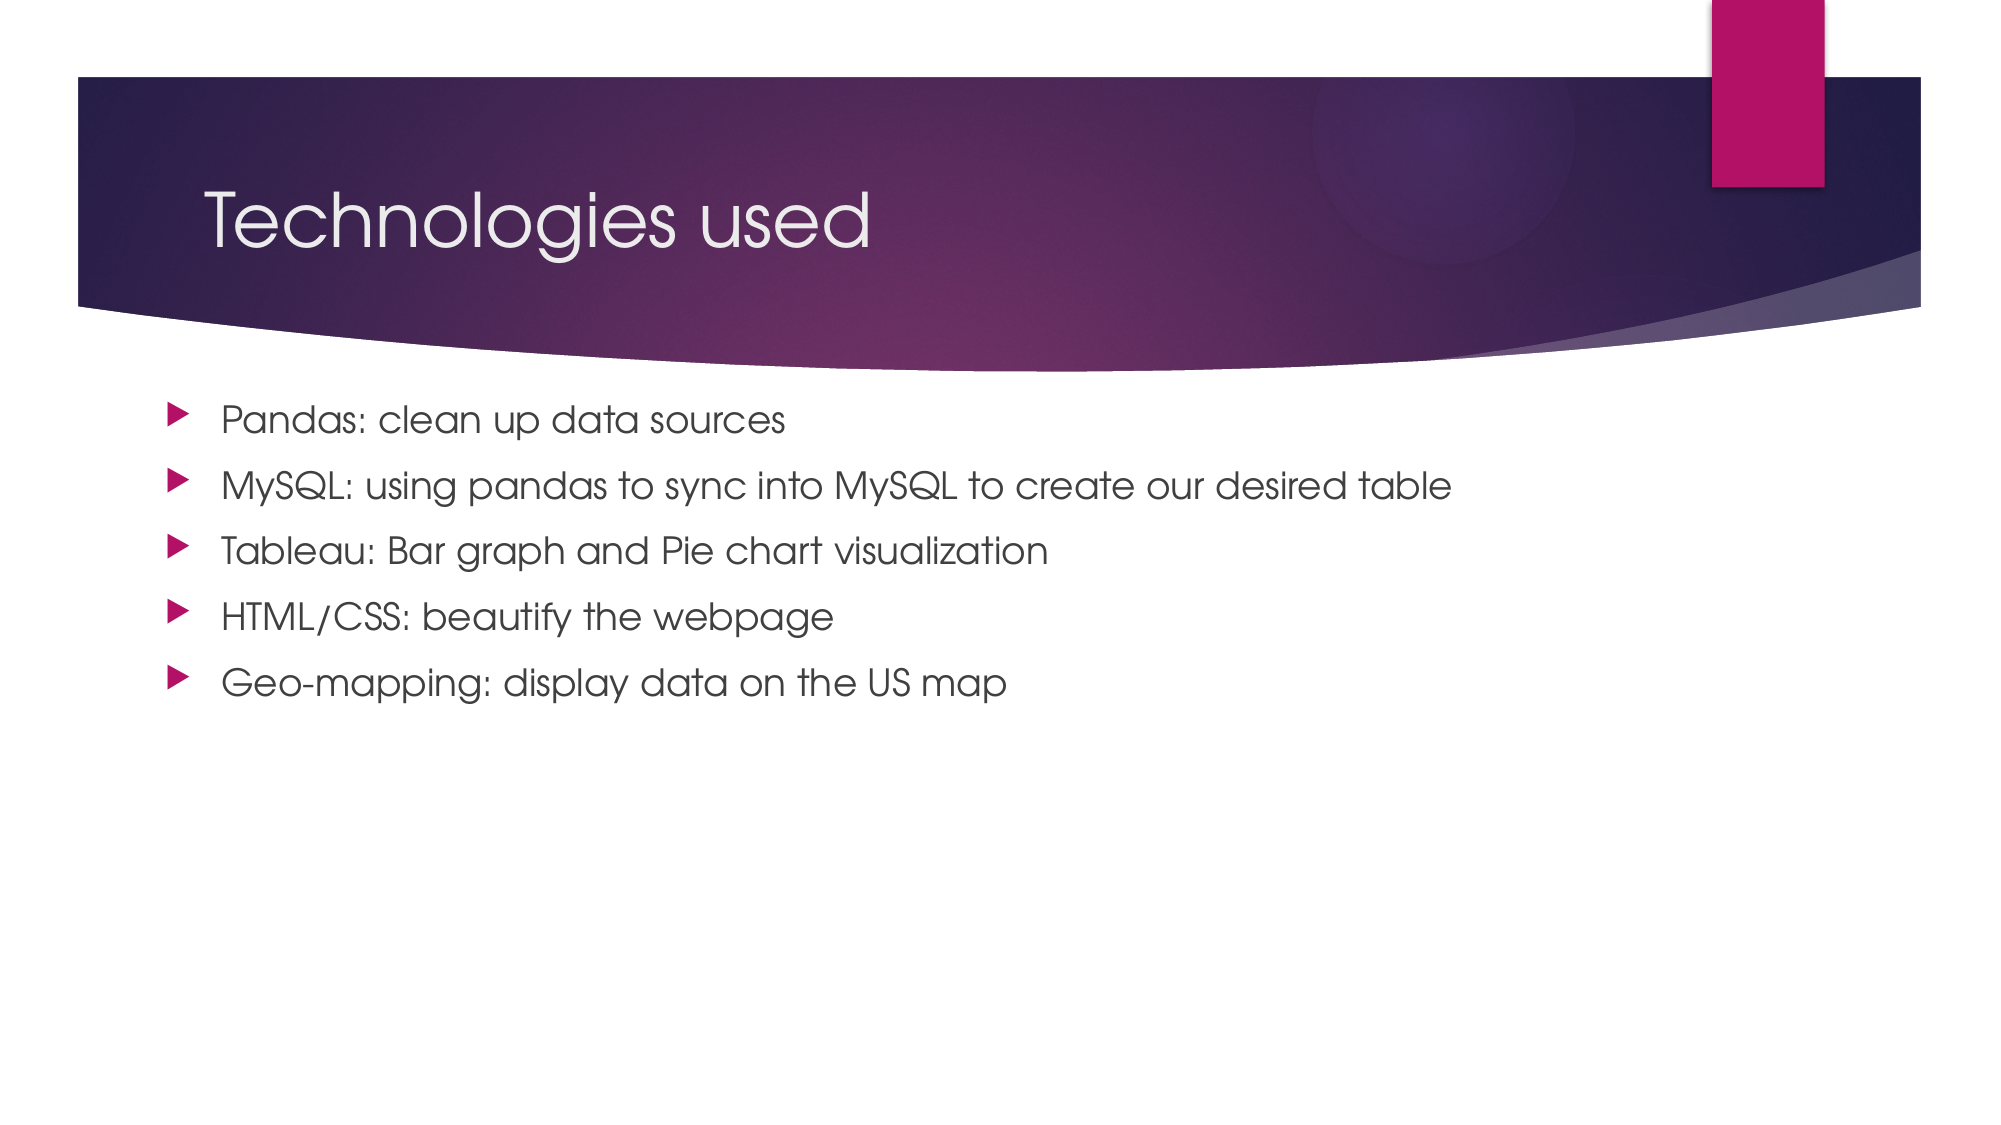

# Technologies used
Pandas: clean up data sources
MySQL: using pandas to sync into MySQL to create our desired table
Tableau: Bar graph and Pie chart visualization
HTML/CSS: beautify the webpage
Geo-mapping: display data on the US map